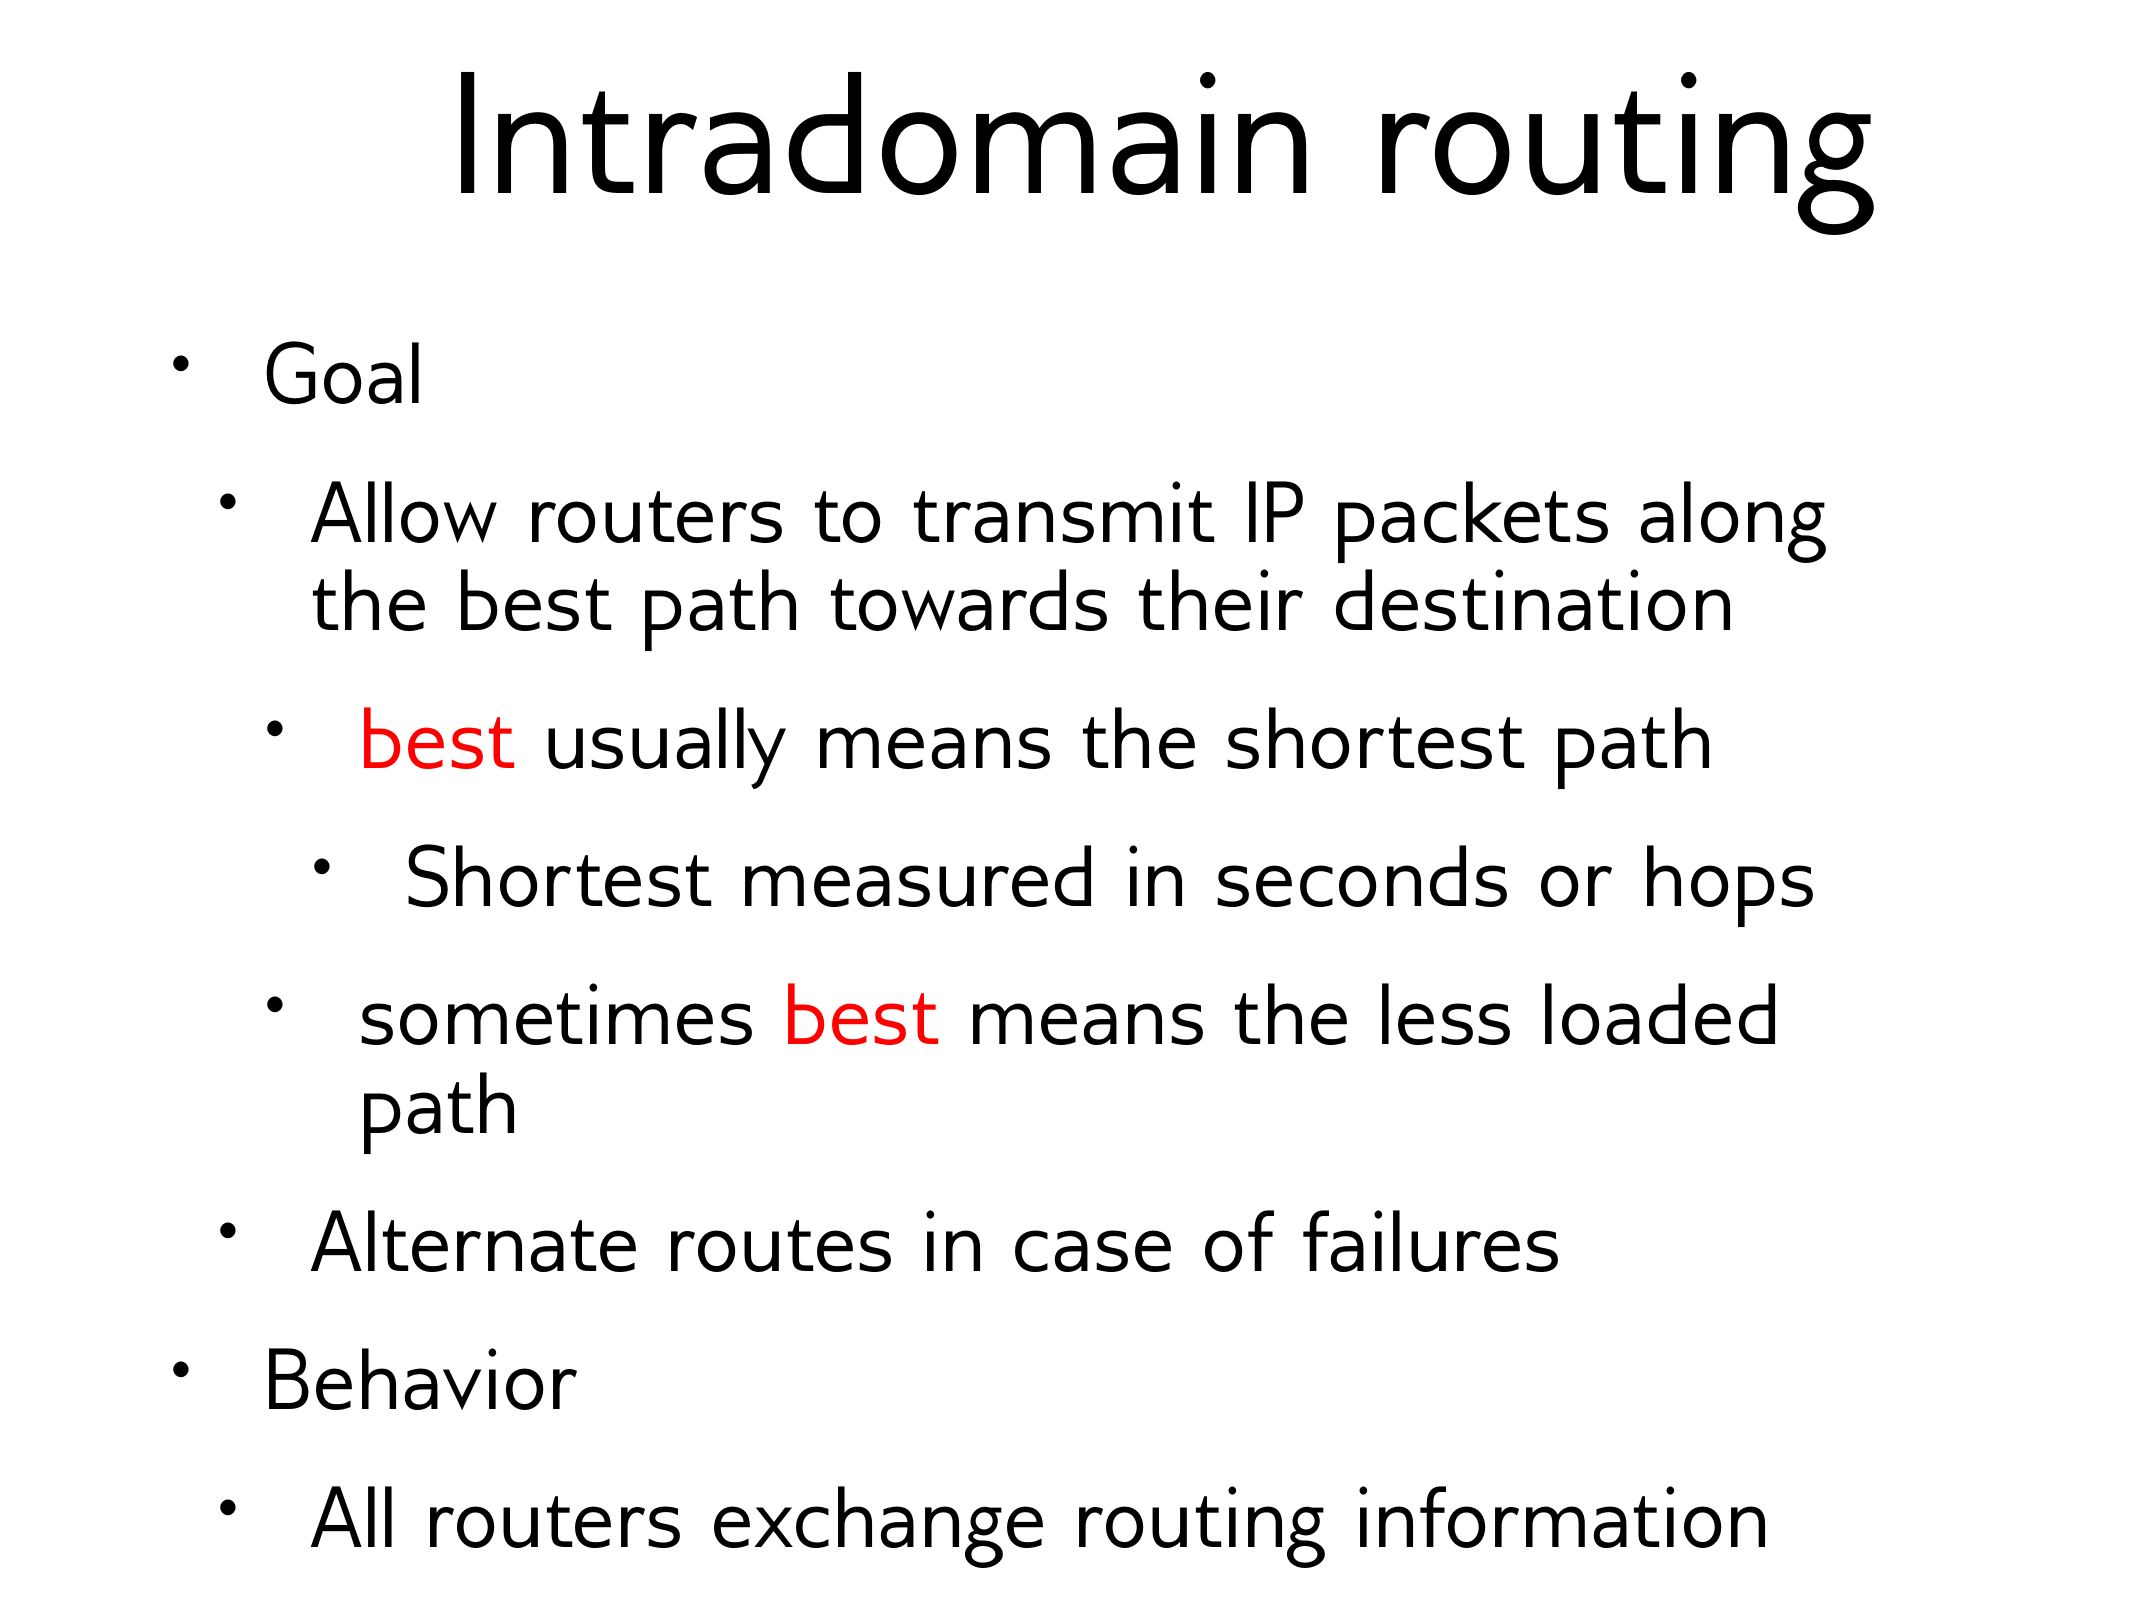

# Intradomain routing
Goal
Allow routers to transmit IP packets along the best path towards their destination
best usually means the shortest path
Shortest measured in seconds or hops
sometimes best means the less loaded path
Alternate routes in case of failures
Behavior
All routers exchange routing information